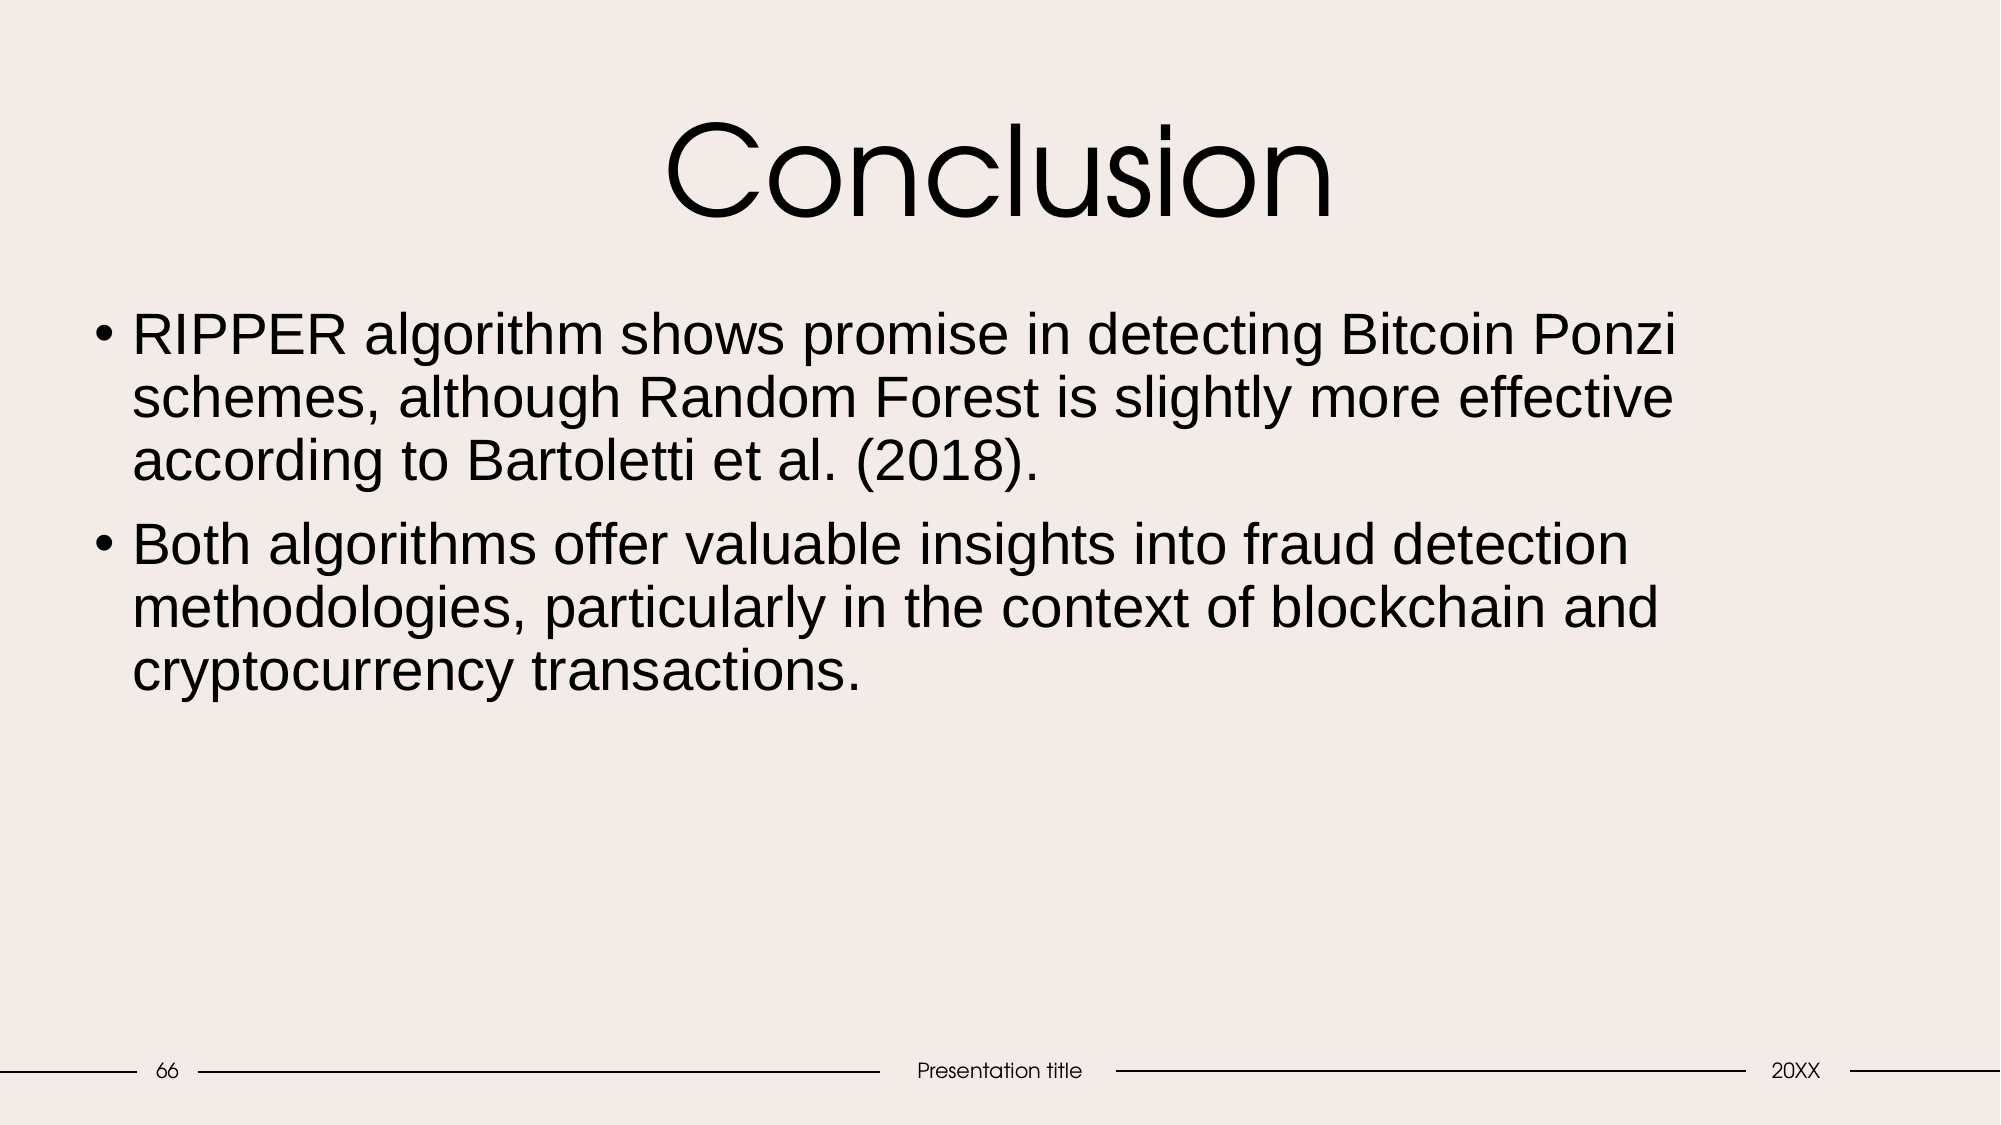

# Conclusion
RIPPER algorithm shows promise in detecting Bitcoin Ponzi schemes, although Random Forest is slightly more effective according to Bartoletti et al. (2018).
Both algorithms offer valuable insights into fraud detection methodologies, particularly in the context of blockchain and cryptocurrency transactions.

66
Presentation title
20XX